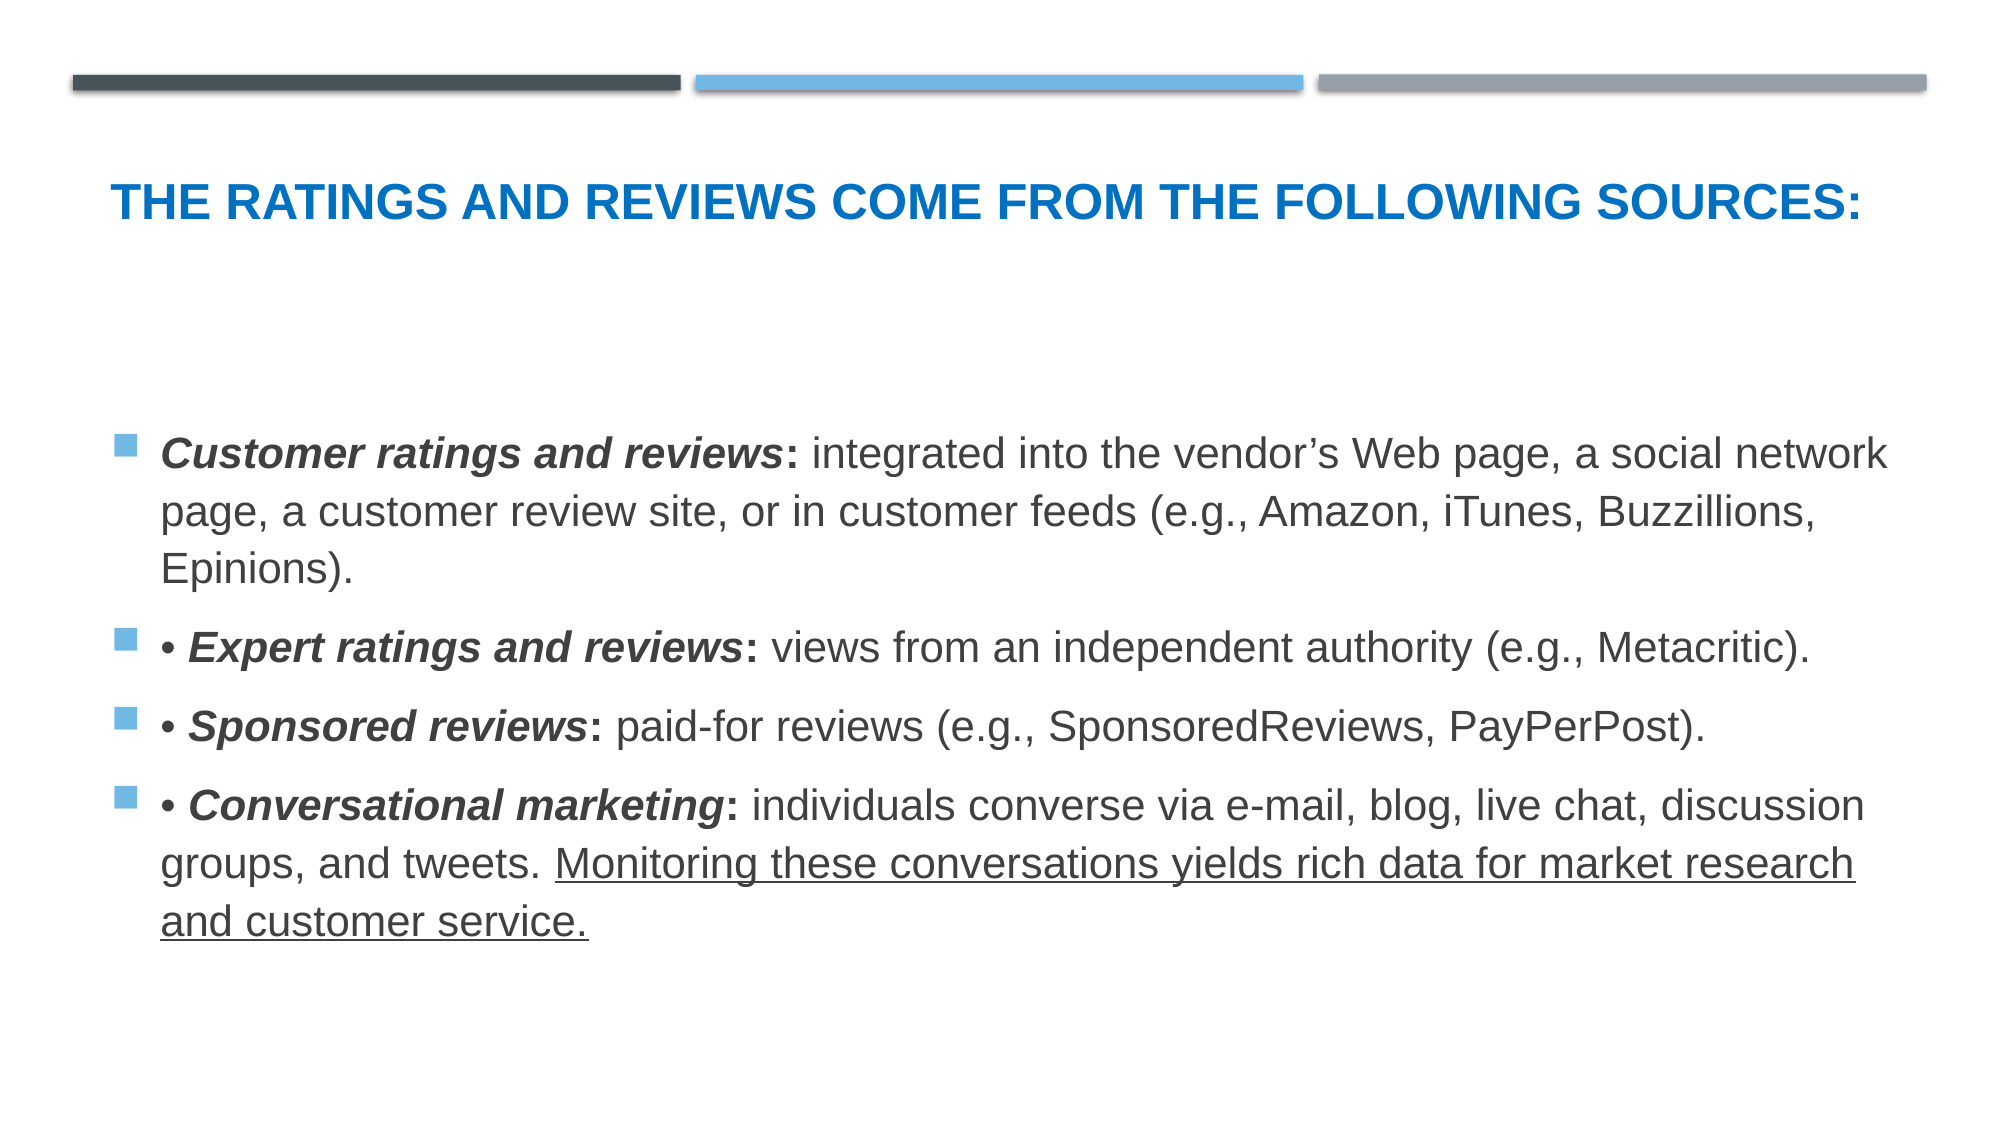

# The ratings and reviews come from the following sources:
Customer ratings and reviews: integrated into the vendor’s Web page, a social network page, a customer review site, or in customer feeds (e.g., Amazon, iTunes, Buzzillions, Epinions).
• Expert ratings and reviews: views from an independent authority (e.g., Metacritic).
• Sponsored reviews: paid-for reviews (e.g., SponsoredReviews, PayPerPost).
• Conversational marketing: individuals converse via e-mail, blog, live chat, discussion groups, and tweets. Monitoring these conversations yields rich data for market research and customer service.